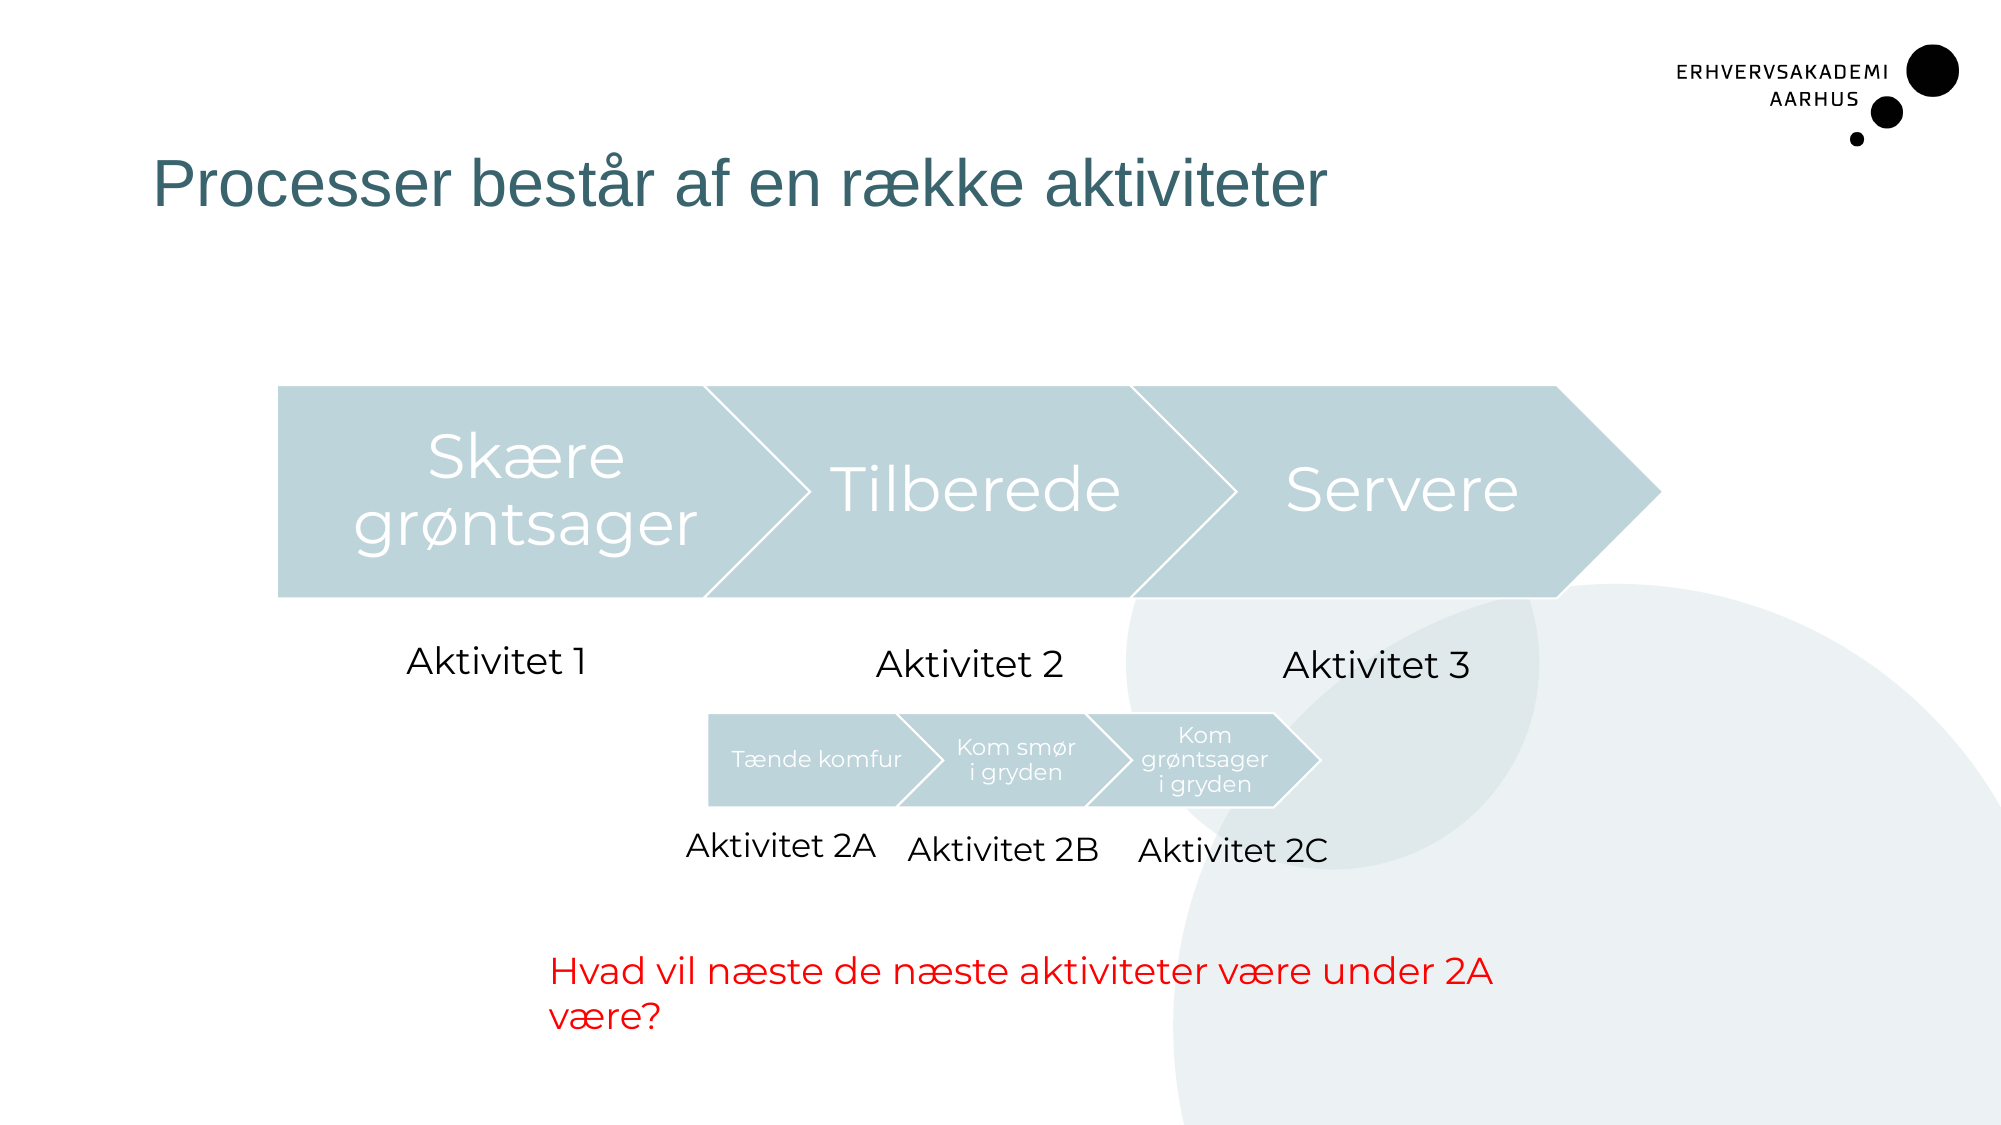

Skære grøntsager
Tilberede
Servere
# Processer består af en række aktiviteter
Aktivitet 1
Aktivitet 2
Aktivitet 3
Tænde komfur
Kom smør i gryden
Kom grøntsager i gryden
Aktivitet 2A
Aktivitet 2B
Aktivitet 2C

Hvad vil næste de næste aktiviteter være under 2A  være?